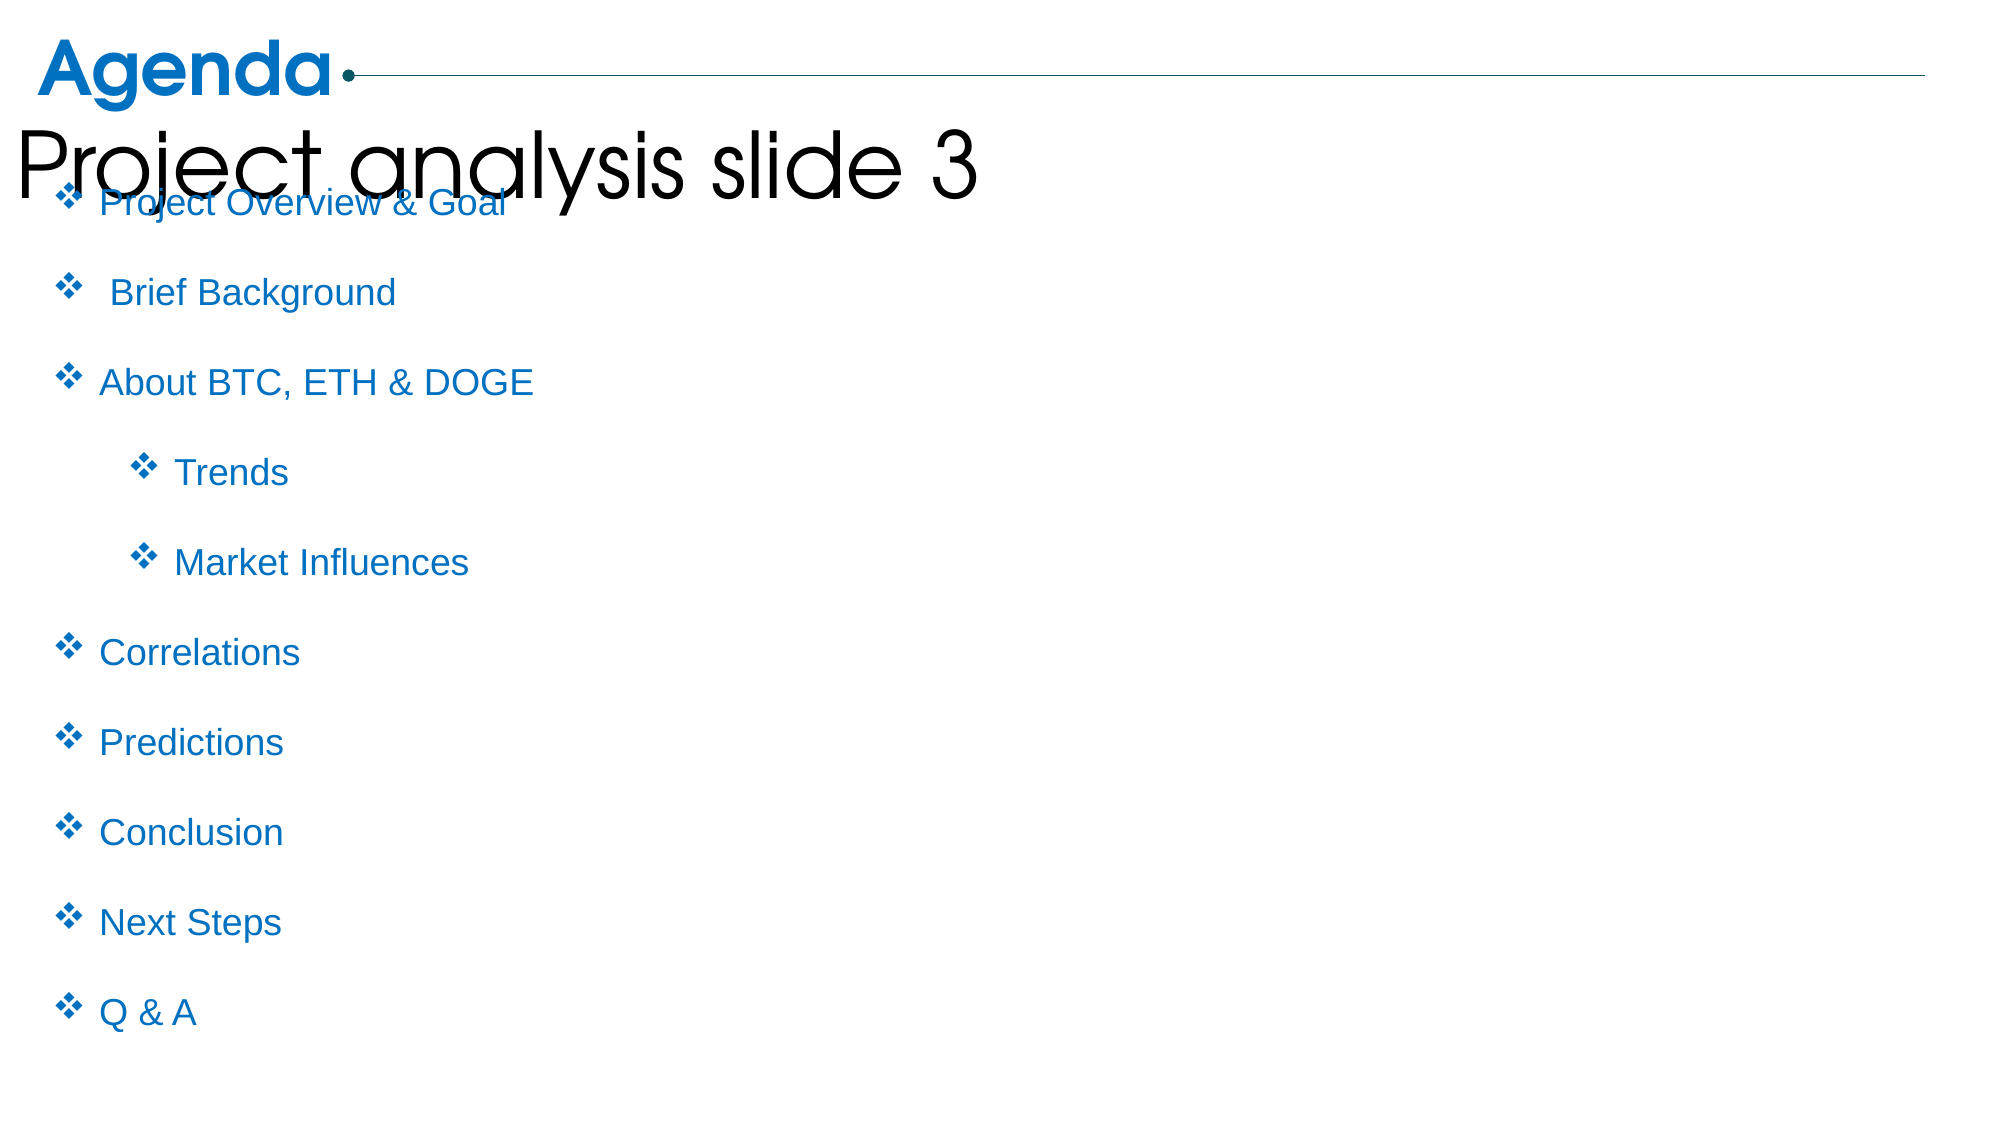

Agenda
Project analysis slide 3
Project Overview & Goal

 Brief Background

About BTC, ETH & DOGE

Trends

Market Influences

Correlations

Predictions

Conclusion

Next Steps

Q & A
BTC (Bitcoin)

 The first and most well-known cryptocurrency, launched in 2009

 Limited supply of 21 million
 Widely accepted and widely used